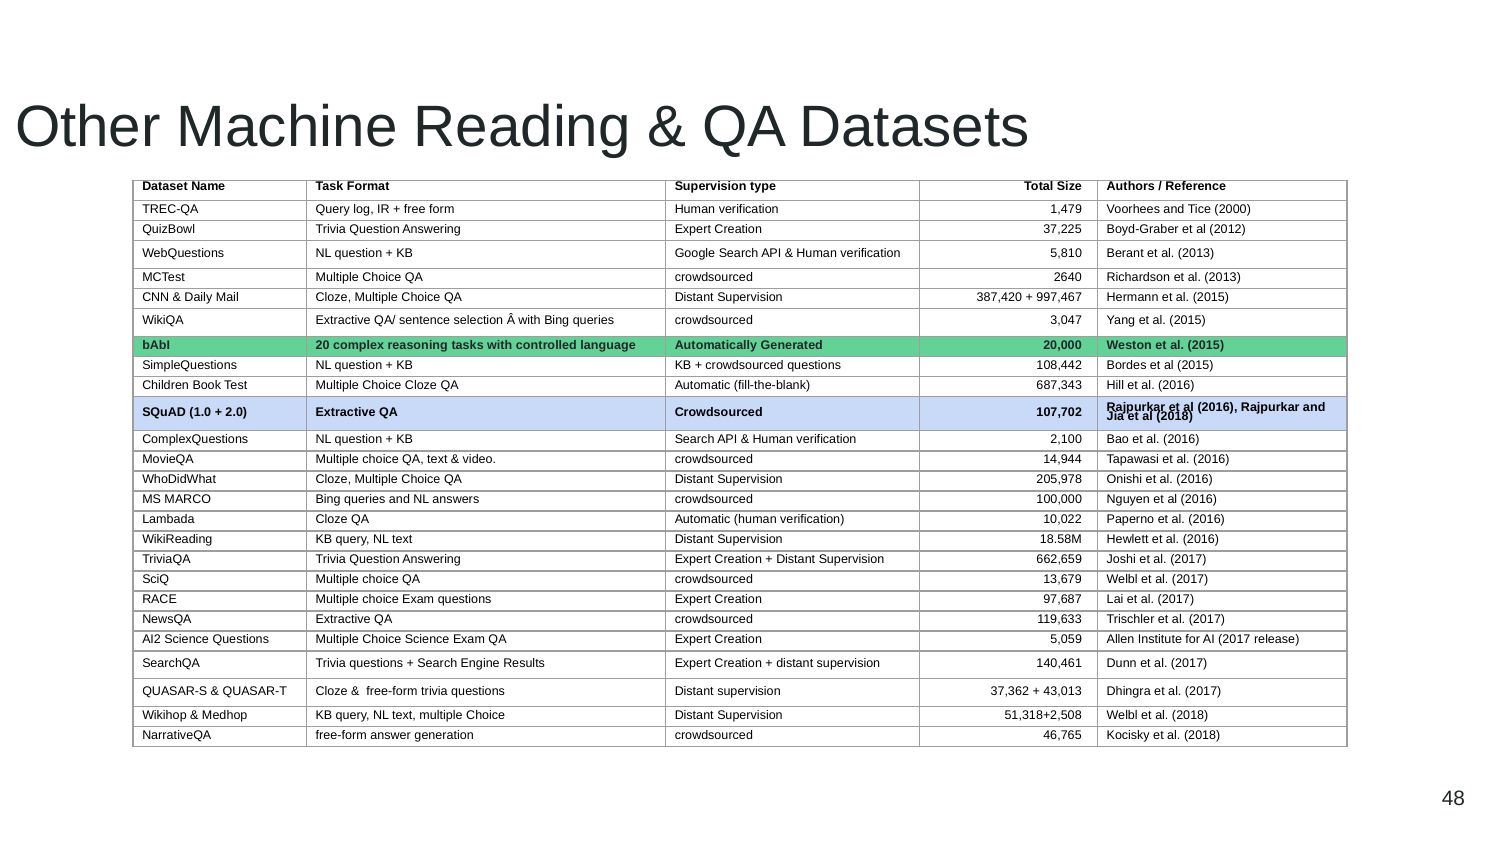

Other Machine Reading & QA Datasets
| Dataset Name | Task Format | Supervision type | Total Size | Authors / Reference |
| --- | --- | --- | --- | --- |
| TREC-QA | Query log, IR + free form | Human verification | 1,479 | Voorhees and Tice (2000) |
| QuizBowl | Trivia Question Answering | Expert Creation | 37,225 | Boyd-Graber et al (2012) |
| WebQuestions | NL question + KB | Google Search API & Human verification | 5,810 | Berant et al. (2013) |
| MCTest | Multiple Choice QA | crowdsourced | 2640 | Richardson et al. (2013) |
| CNN & Daily Mail | Cloze, Multiple Choice QA | Distant Supervision | 387,420 + 997,467 | Hermann et al. (2015) |
| WikiQA | Extractive QA/ sentence selection Â with Bing queries | crowdsourced | 3,047 | Yang et al. (2015) |
| bAbI | 20 complex reasoning tasks with controlled language | Automatically Generated | 20,000 | Weston et al. (2015) |
| SimpleQuestions | NL question + KB | KB + crowdsourced questions | 108,442 | Bordes et al (2015) |
| Children Book Test | Multiple Choice Cloze QA | Automatic (fill-the-blank) | 687,343 | Hill et al. (2016) |
| SQuAD (1.0 + 2.0) | Extractive QA | Crowdsourced | 107,702 | Rajpurkar et al (2016), Rajpurkar and Jia et al (2018) |
| ComplexQuestions | NL question + KB | Search API & Human verification | 2,100 | Bao et al. (2016) |
| MovieQA | Multiple choice QA, text & video. | crowdsourced | 14,944 | Tapawasi et al. (2016) |
| WhoDidWhat | Cloze, Multiple Choice QA | Distant Supervision | 205,978 | Onishi et al. (2016) |
| MS MARCO | Bing queries and NL answers | crowdsourced | 100,000 | Nguyen et al (2016) |
| Lambada | Cloze QA | Automatic (human verification) | 10,022 | Paperno et al. (2016) |
| WikiReading | KB query, NL text | Distant Supervision | 18.58M | Hewlett et al. (2016) |
| TriviaQA | Trivia Question Answering | Expert Creation + Distant Supervision | 662,659 | Joshi et al. (2017) |
| SciQ | Multiple choice QA | crowdsourced | 13,679 | Welbl et al. (2017) |
| RACE | Multiple choice Exam questions | Expert Creation | 97,687 | Lai et al. (2017) |
| NewsQA | Extractive QA | crowdsourced | 119,633 | Trischler et al. (2017) |
| AI2 Science Questions | Multiple Choice Science Exam QA | Expert Creation | 5,059 | Allen Institute for AI (2017 release) |
| SearchQA | Trivia questions + Search Engine Results | Expert Creation + distant supervision | 140,461 | Dunn et al. (2017) |
| QUASAR-S & QUASAR-T | Cloze & free-form trivia questions | Distant supervision | 37,362 + 43,013 | Dhingra et al. (2017) |
| Wikihop & Medhop | KB query, NL text, multiple Choice | Distant Supervision | 51,318+2,508 | Welbl et al. (2018) |
| NarrativeQA | free-form answer generation | crowdsourced | 46,765 | Kocisky et al. (2018) |
48